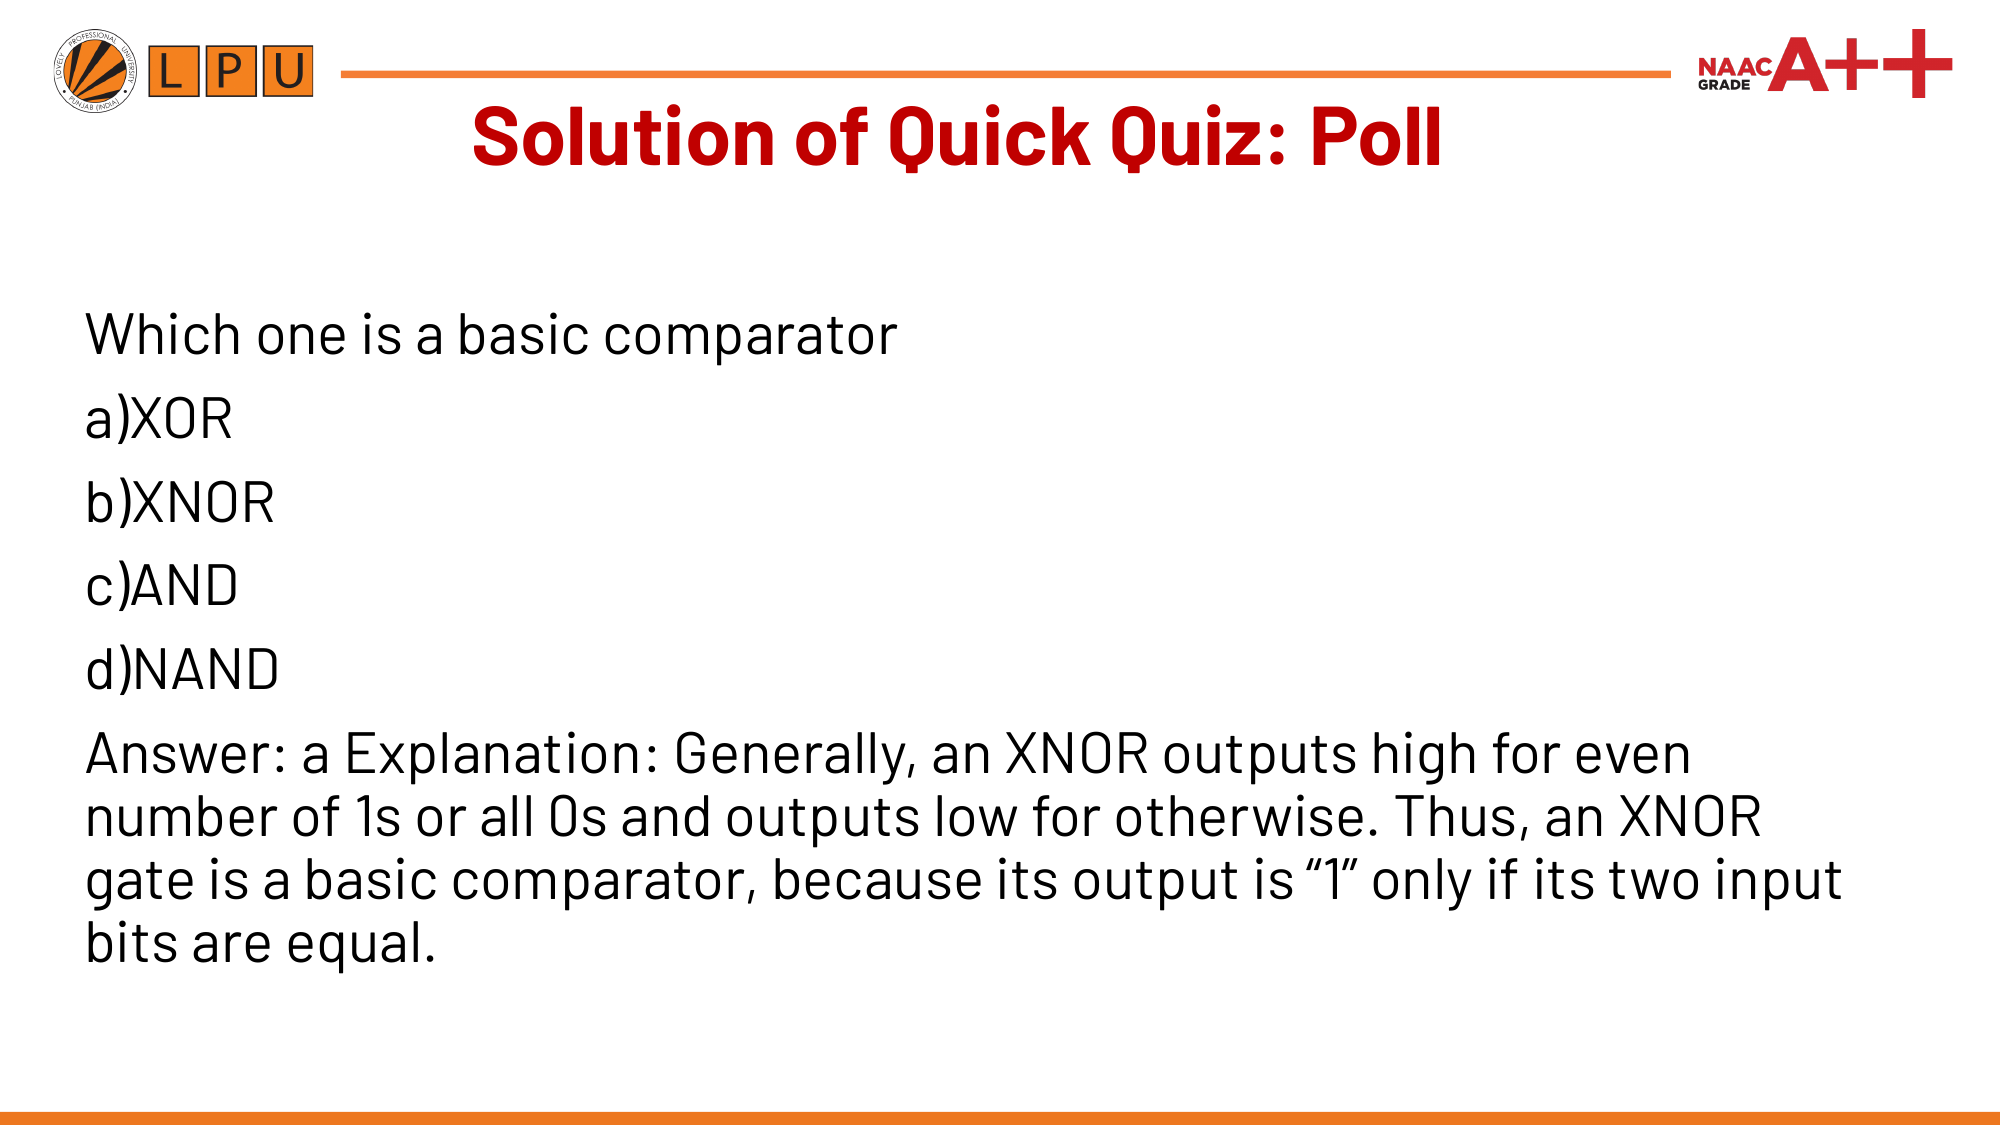

Solution of Quick Quiz: Poll

Which one is a basic comparator
a)XOR
b)XNOR
c)AND
d)NAND
Answer: a Explanation: Generally, an XNOR outputs high for even number of 1s or all 0s and outputs low for otherwise. Thus, an XNOR gate is a basic comparator, because its output is “1” only if its two input bits are equal.